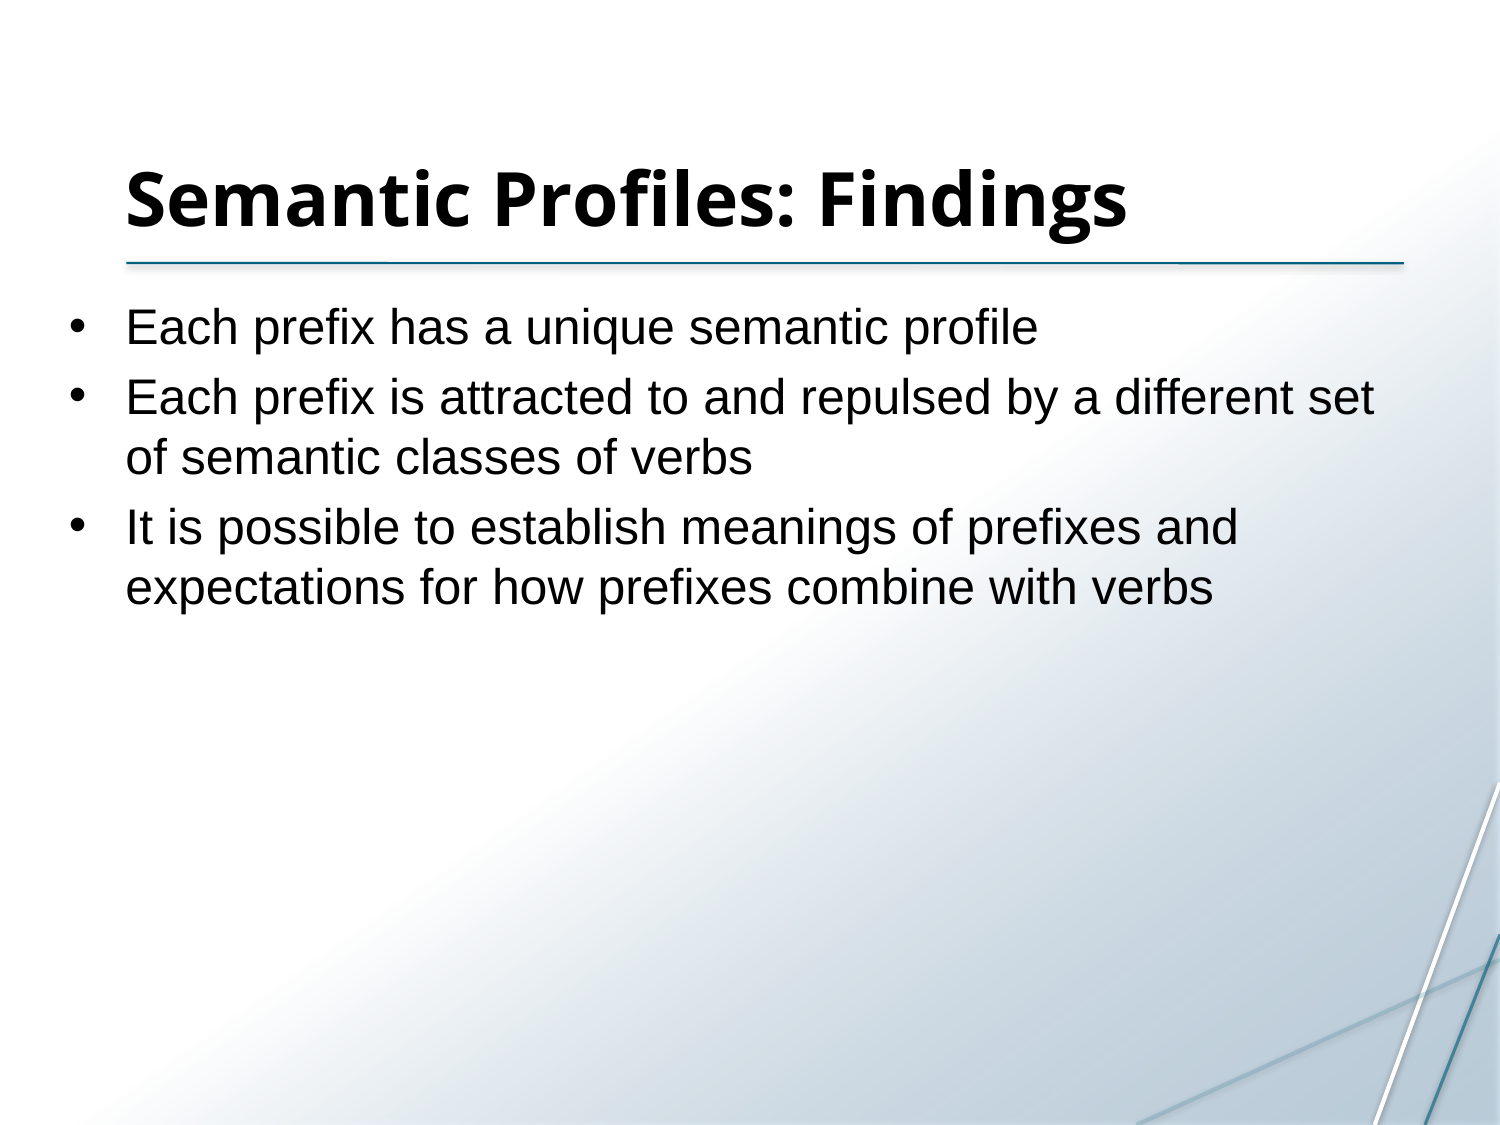

# Semantic Profiles: Findings
Each prefix has a unique semantic profile
Each prefix is attracted to and repulsed by a different set of semantic classes of verbs
It is possible to establish meanings of prefixes and expectations for how prefixes combine with verbs